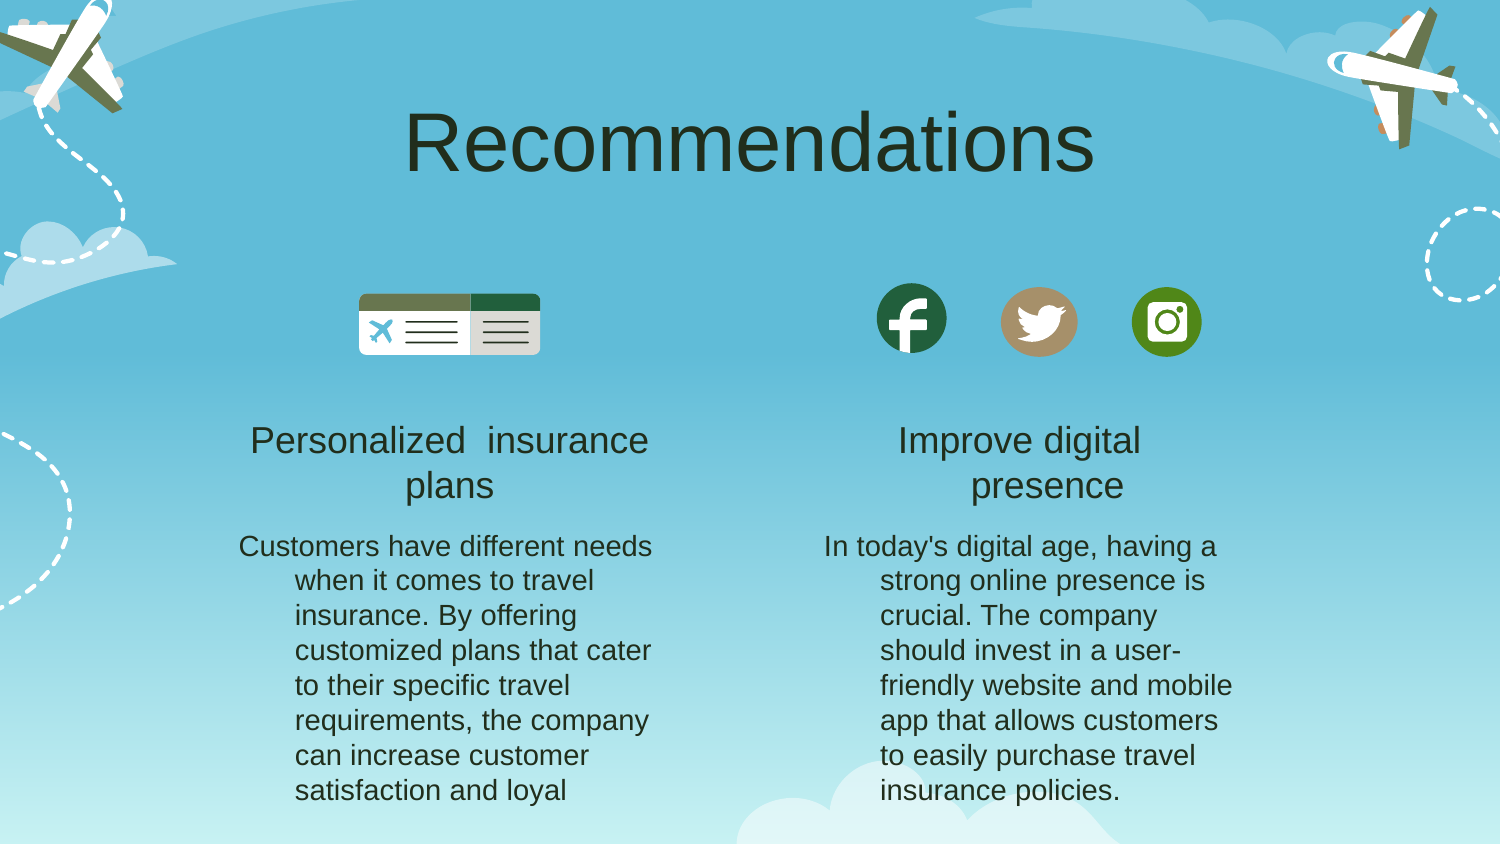

# Recommendations

Personalized  insurance plans
Improve digital presence
In today's digital age, having a strong online presence is crucial. The company should invest in a user-friendly website and mobile app that allows customers to easily purchase travel insurance policies.
Customers have different needs when it comes to travel insurance. By offering customized plans that cater to their specific travel requirements, the company can increase customer satisfaction and loyal